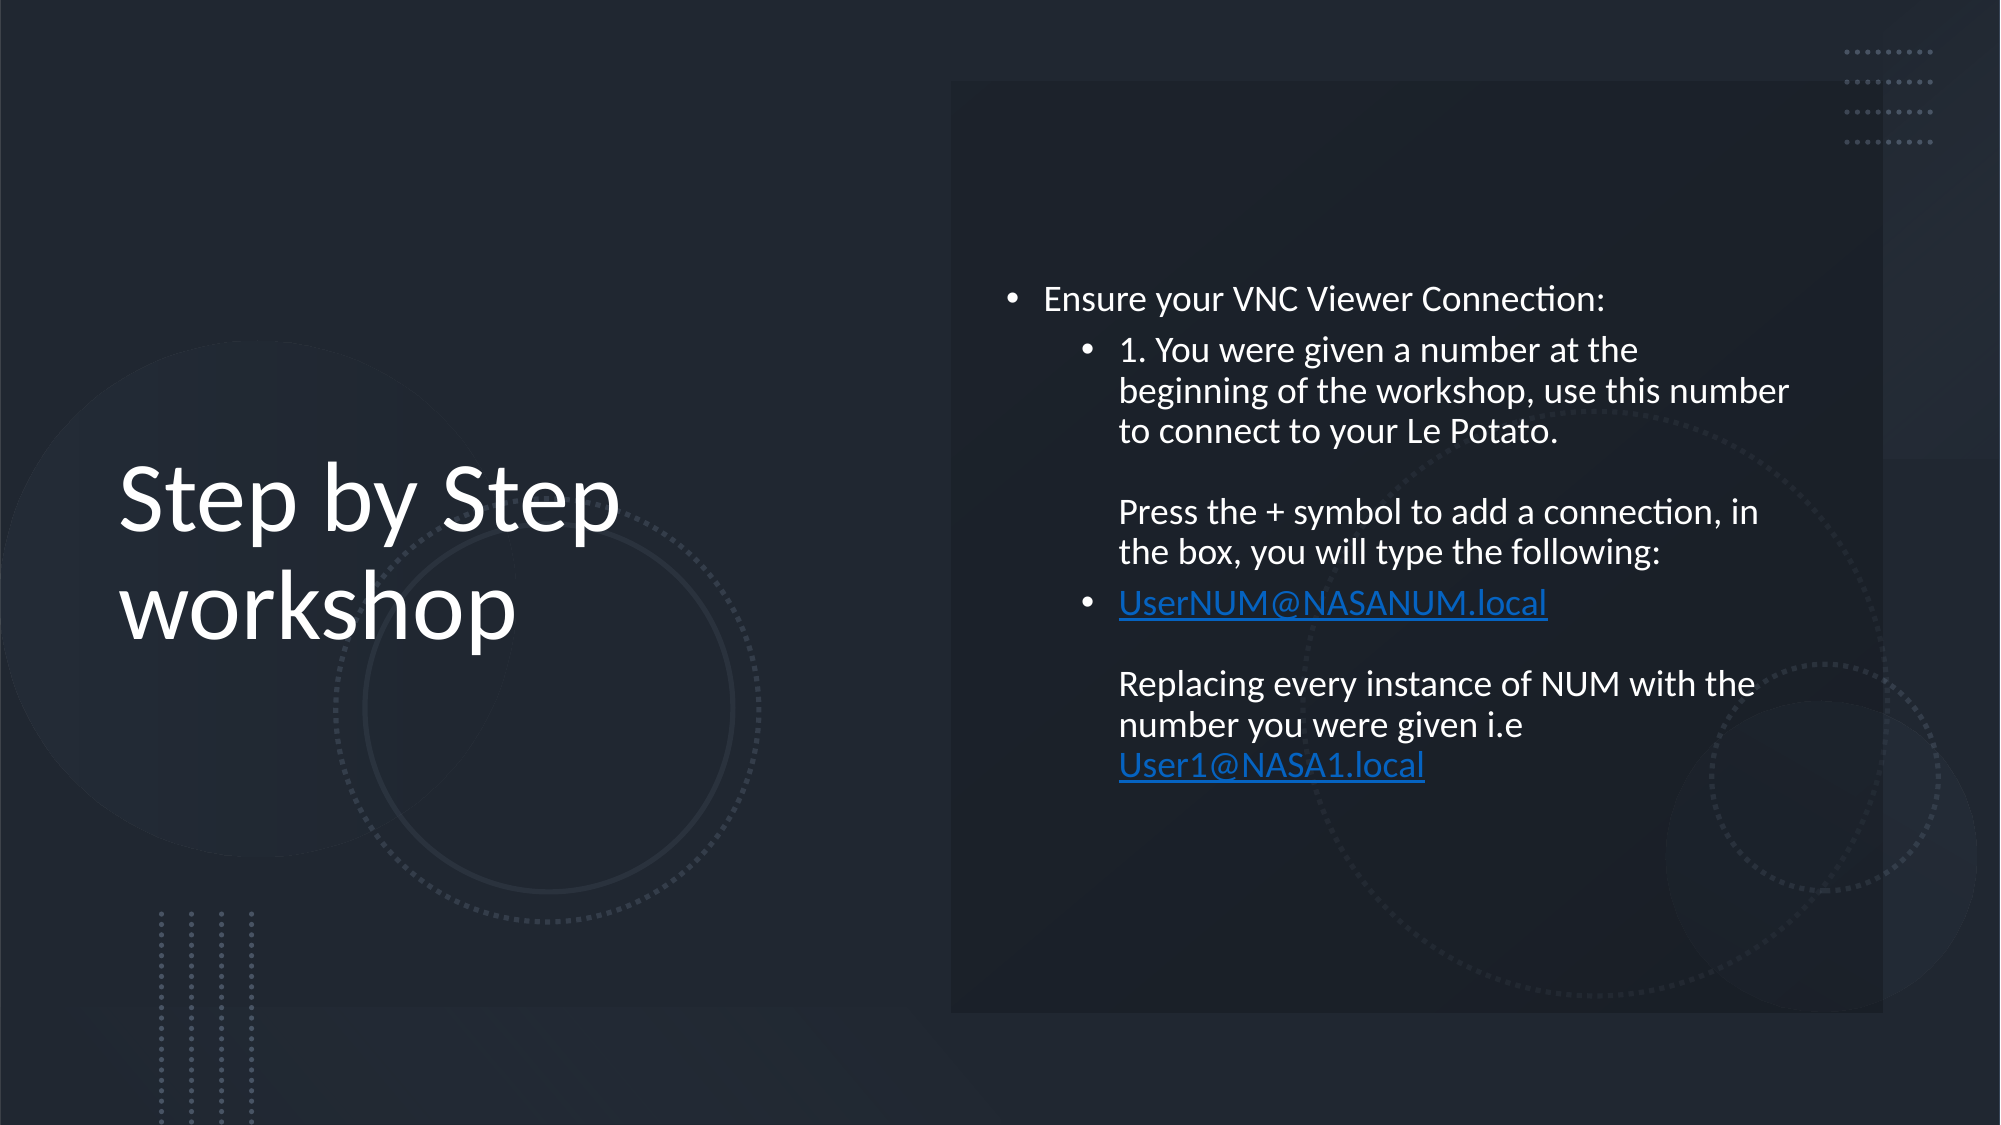

# Step by Step workshop
Ensure your VNC Viewer Connection:
1. You were given a number at the beginning of the workshop, use this number to connect to your Le Potato.
Press the + symbol to add a connection, in the box, you will type the following:
UserNUM@NASANUM.local
Replacing every instance of NUM with the number you were given i.e
User1@NASA1.local